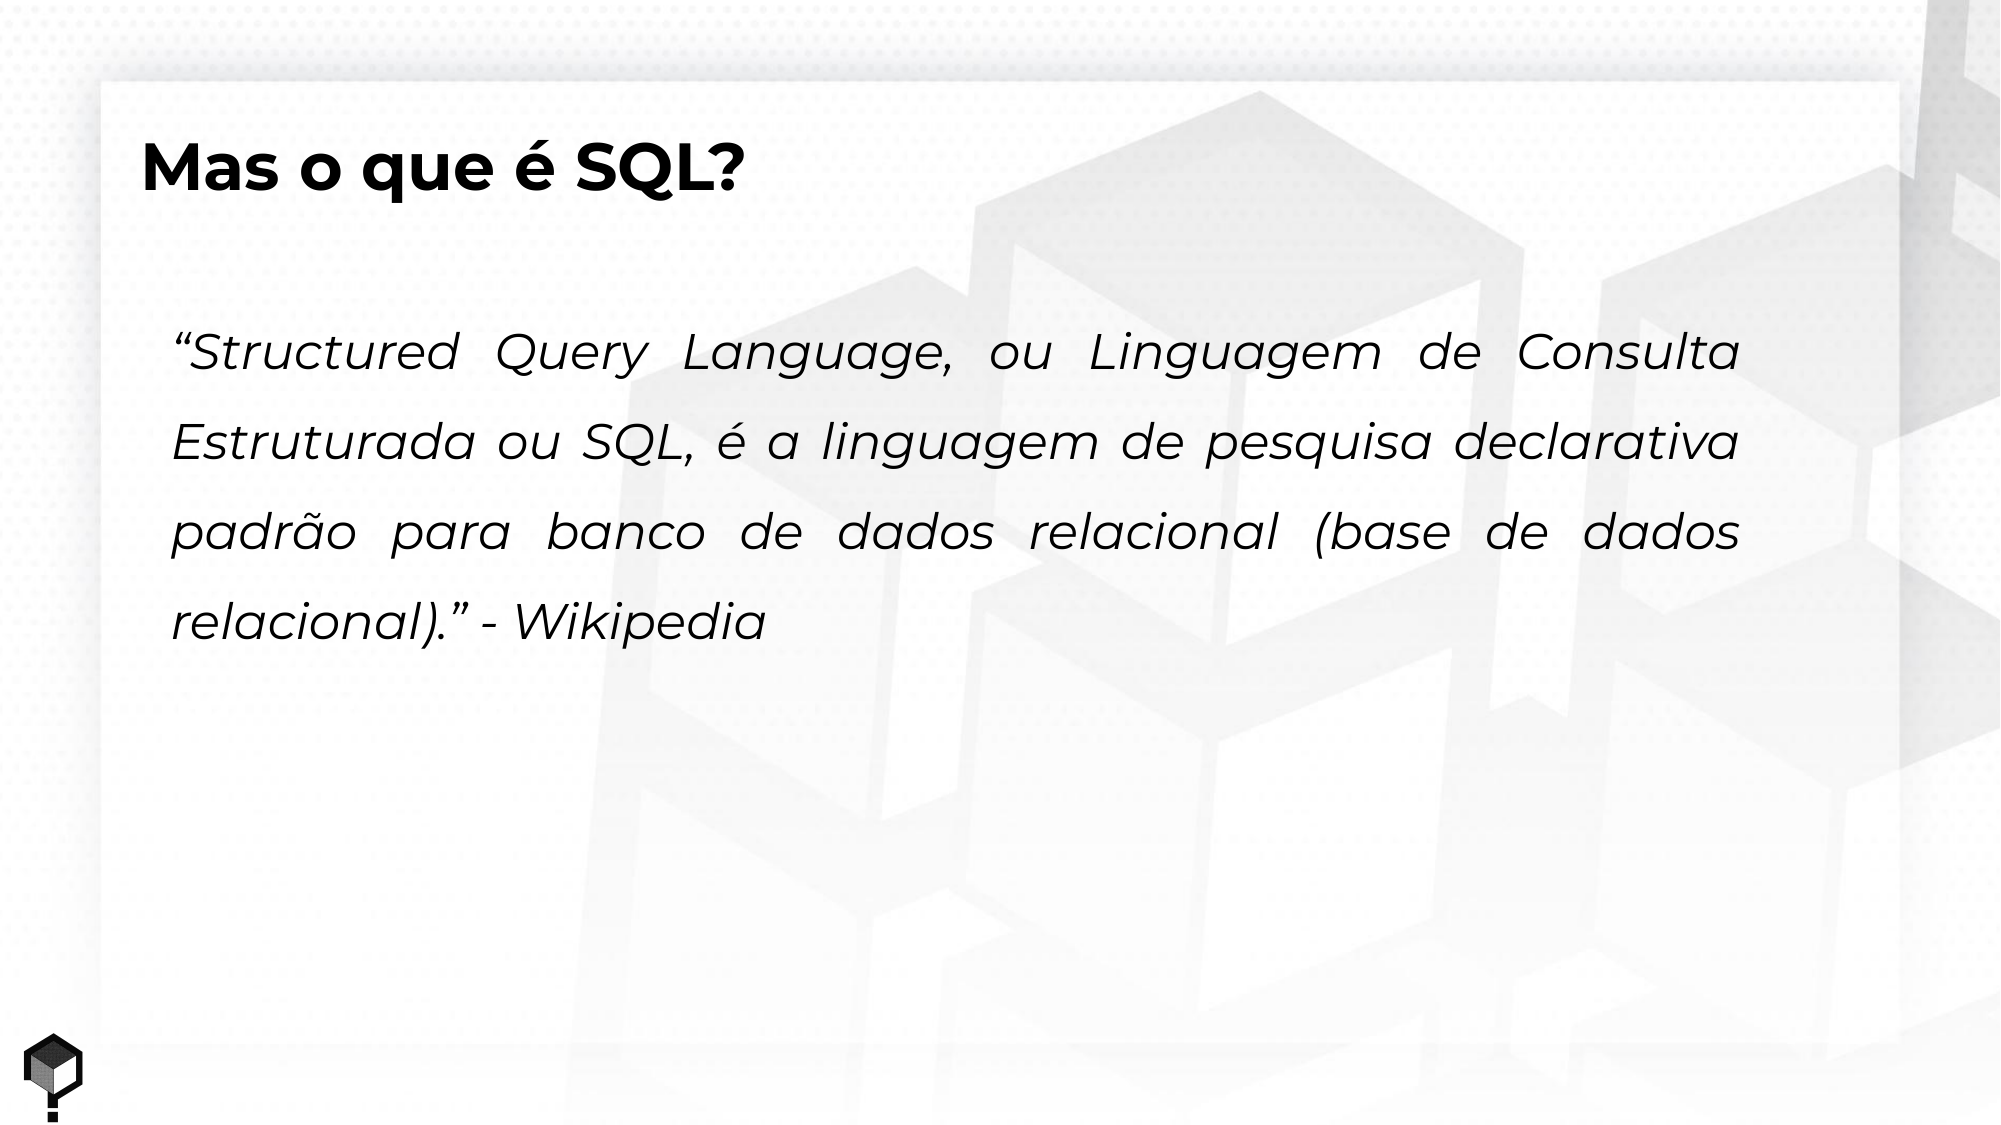

Mas o que é SQL?
“Structured Query Language, ou Linguagem de Consulta Estruturada ou SQL, é a linguagem de pesquisa declarativa padrão para banco de dados relacional (base de dados relacional).” - Wikipedia